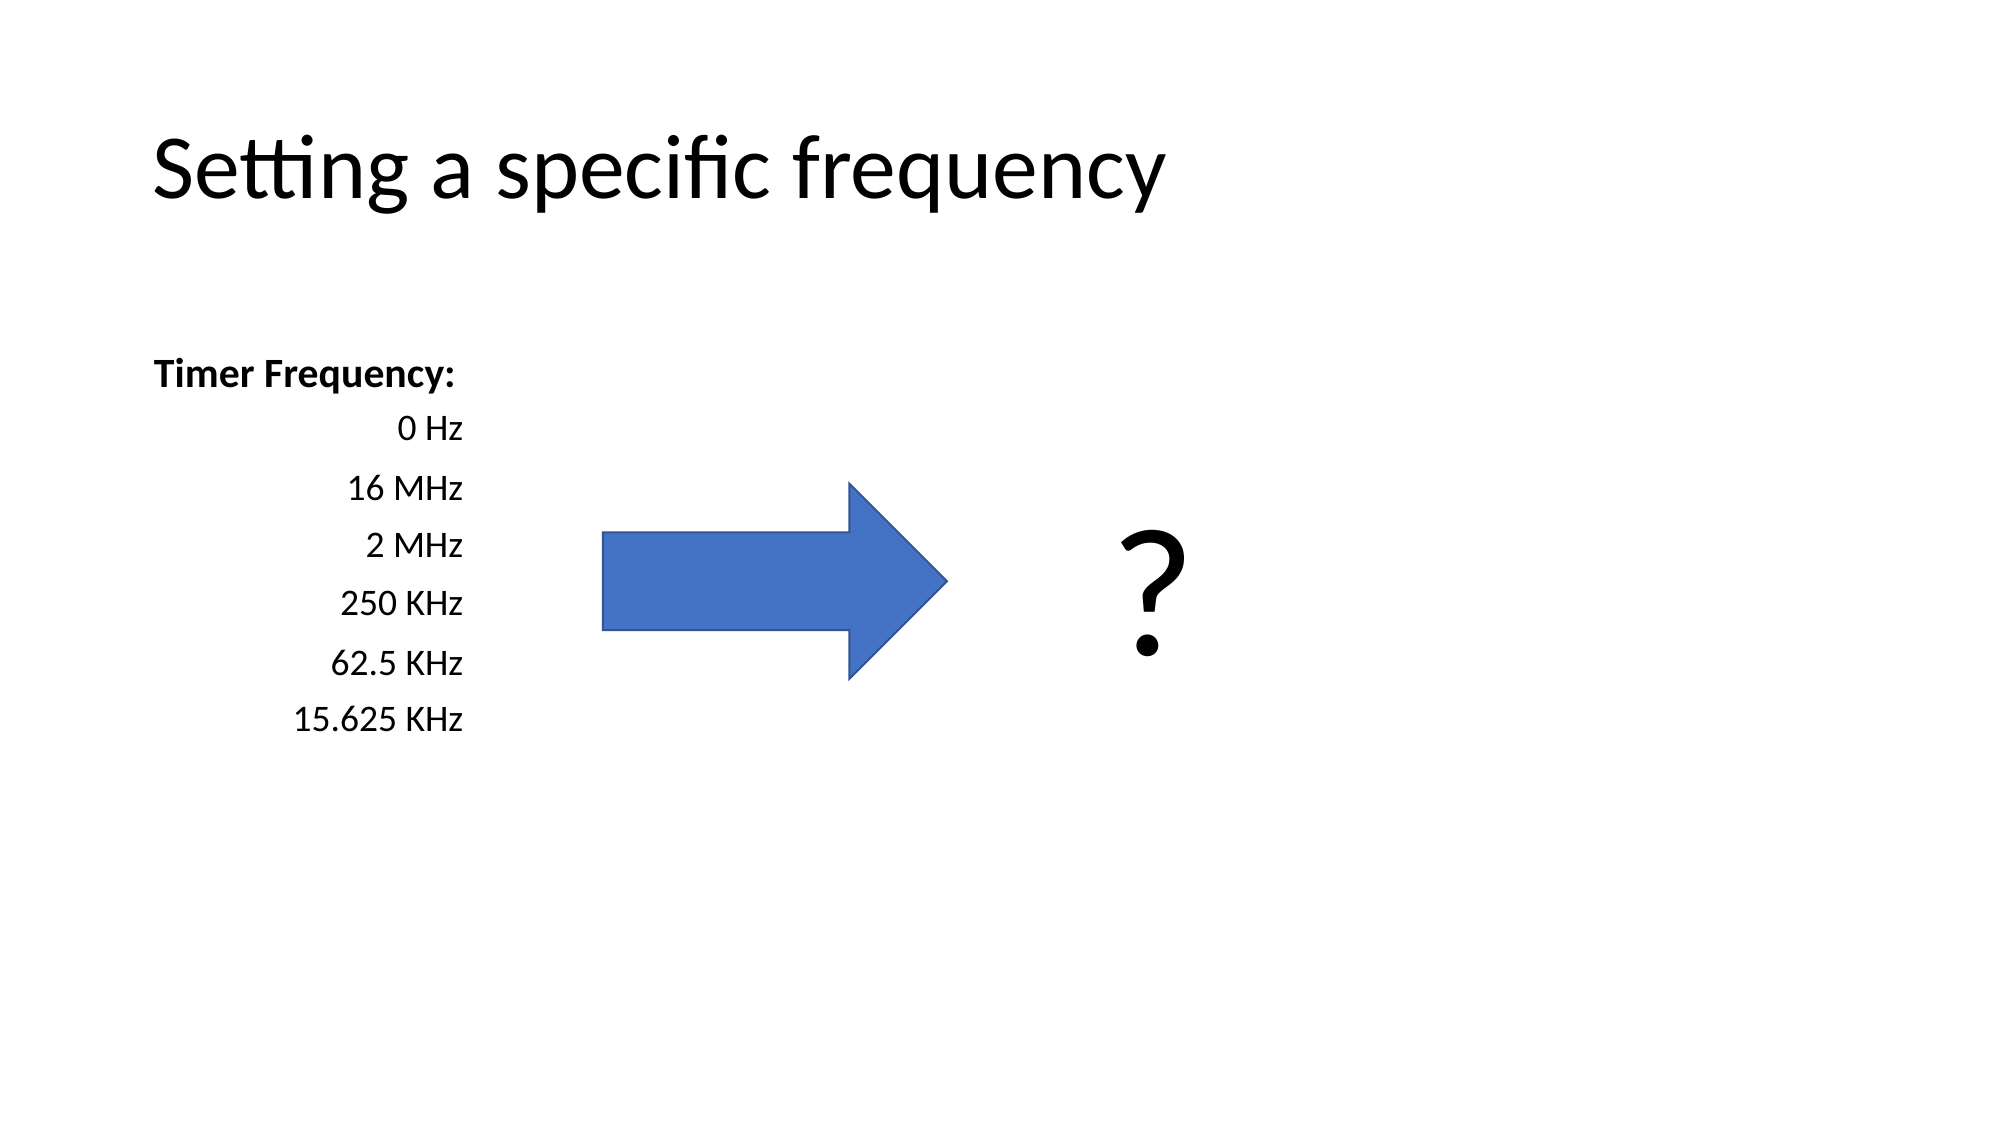

# Setting a specific frequency
Timer Frequency:
0 Hz
16 MHz
?

  2 MHz
250 KHz
62.5 KHz
15.625 KHz